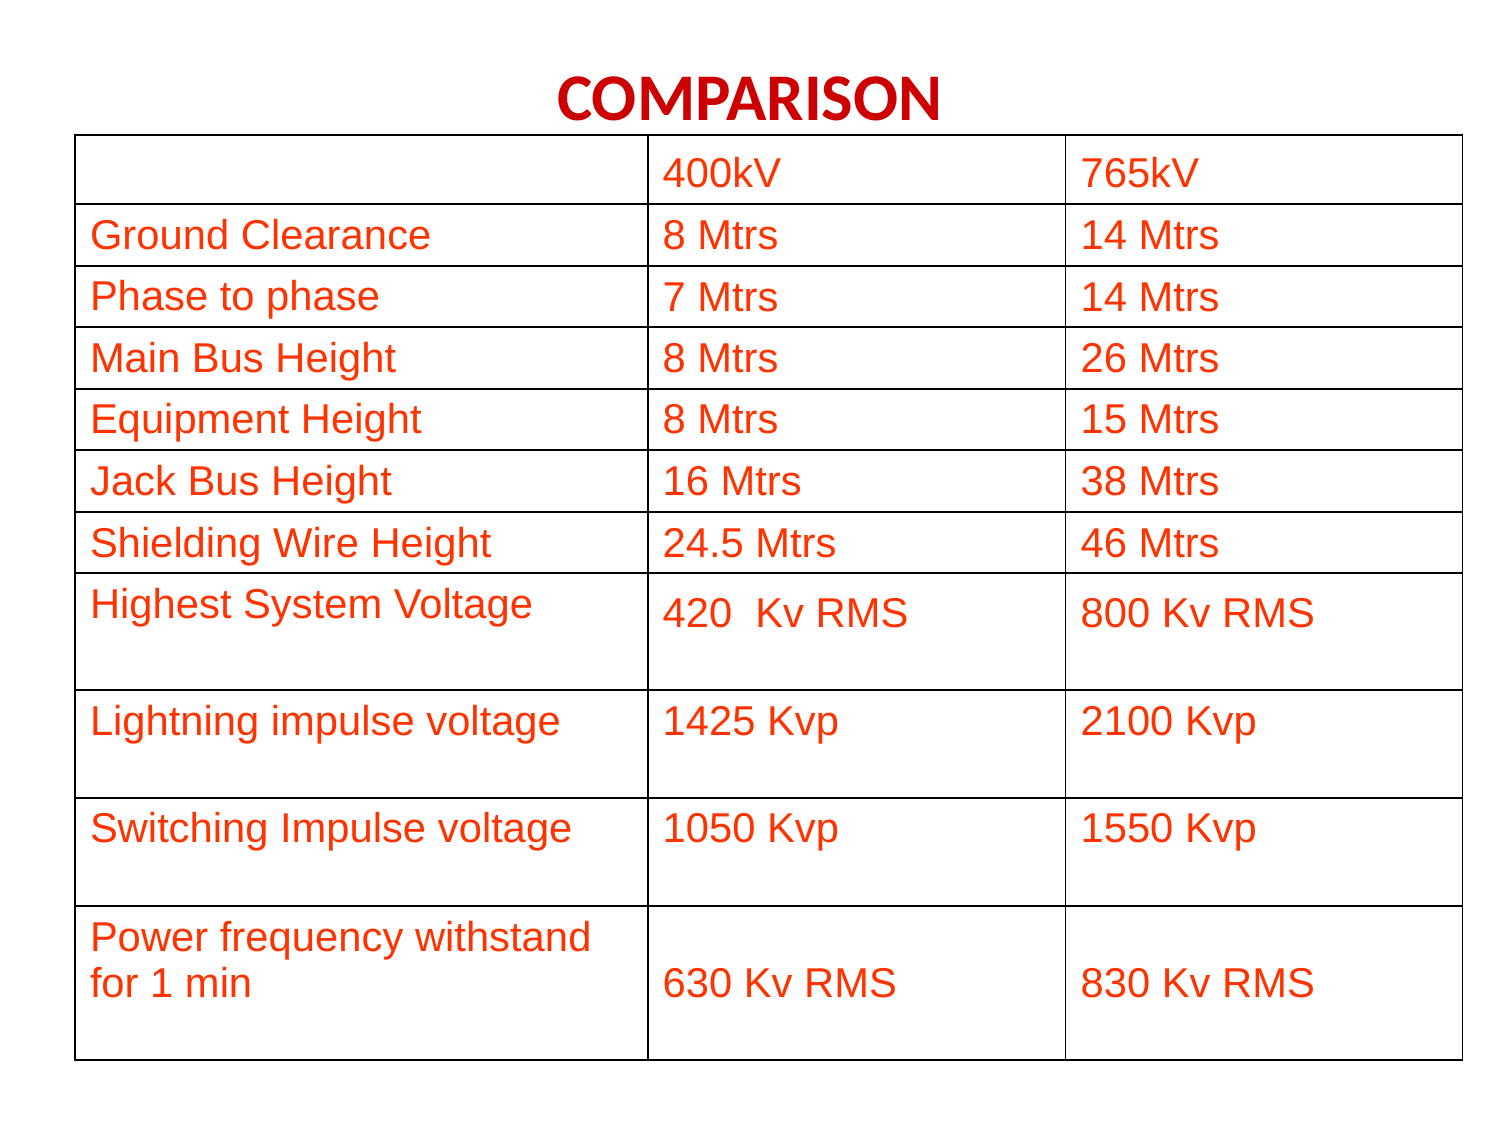

# COMPARISON
|  | 400kV | 765kV |
| --- | --- | --- |
| Ground Clearance | 8 Mtrs | 14 Mtrs |
| Phase to phase | 7 Mtrs | 14 Mtrs |
| Main Bus Height | 8 Mtrs | 26 Mtrs |
| Equipment Height | 8 Mtrs | 15 Mtrs |
| Jack Bus Height | 16 Mtrs | 38 Mtrs |
| Shielding Wire Height | 24.5 Mtrs | 46 Mtrs |
| Highest System Voltage | 420 Kv RMS | 800 Kv RMS |
| Lightning impulse voltage | 1425 Kvp | 2100 Kvp |
| Switching Impulse voltage | 1050 Kvp | 1550 Kvp |
| Power frequency withstand for 1 min | 630 Kv RMS | 830 Kv RMS |